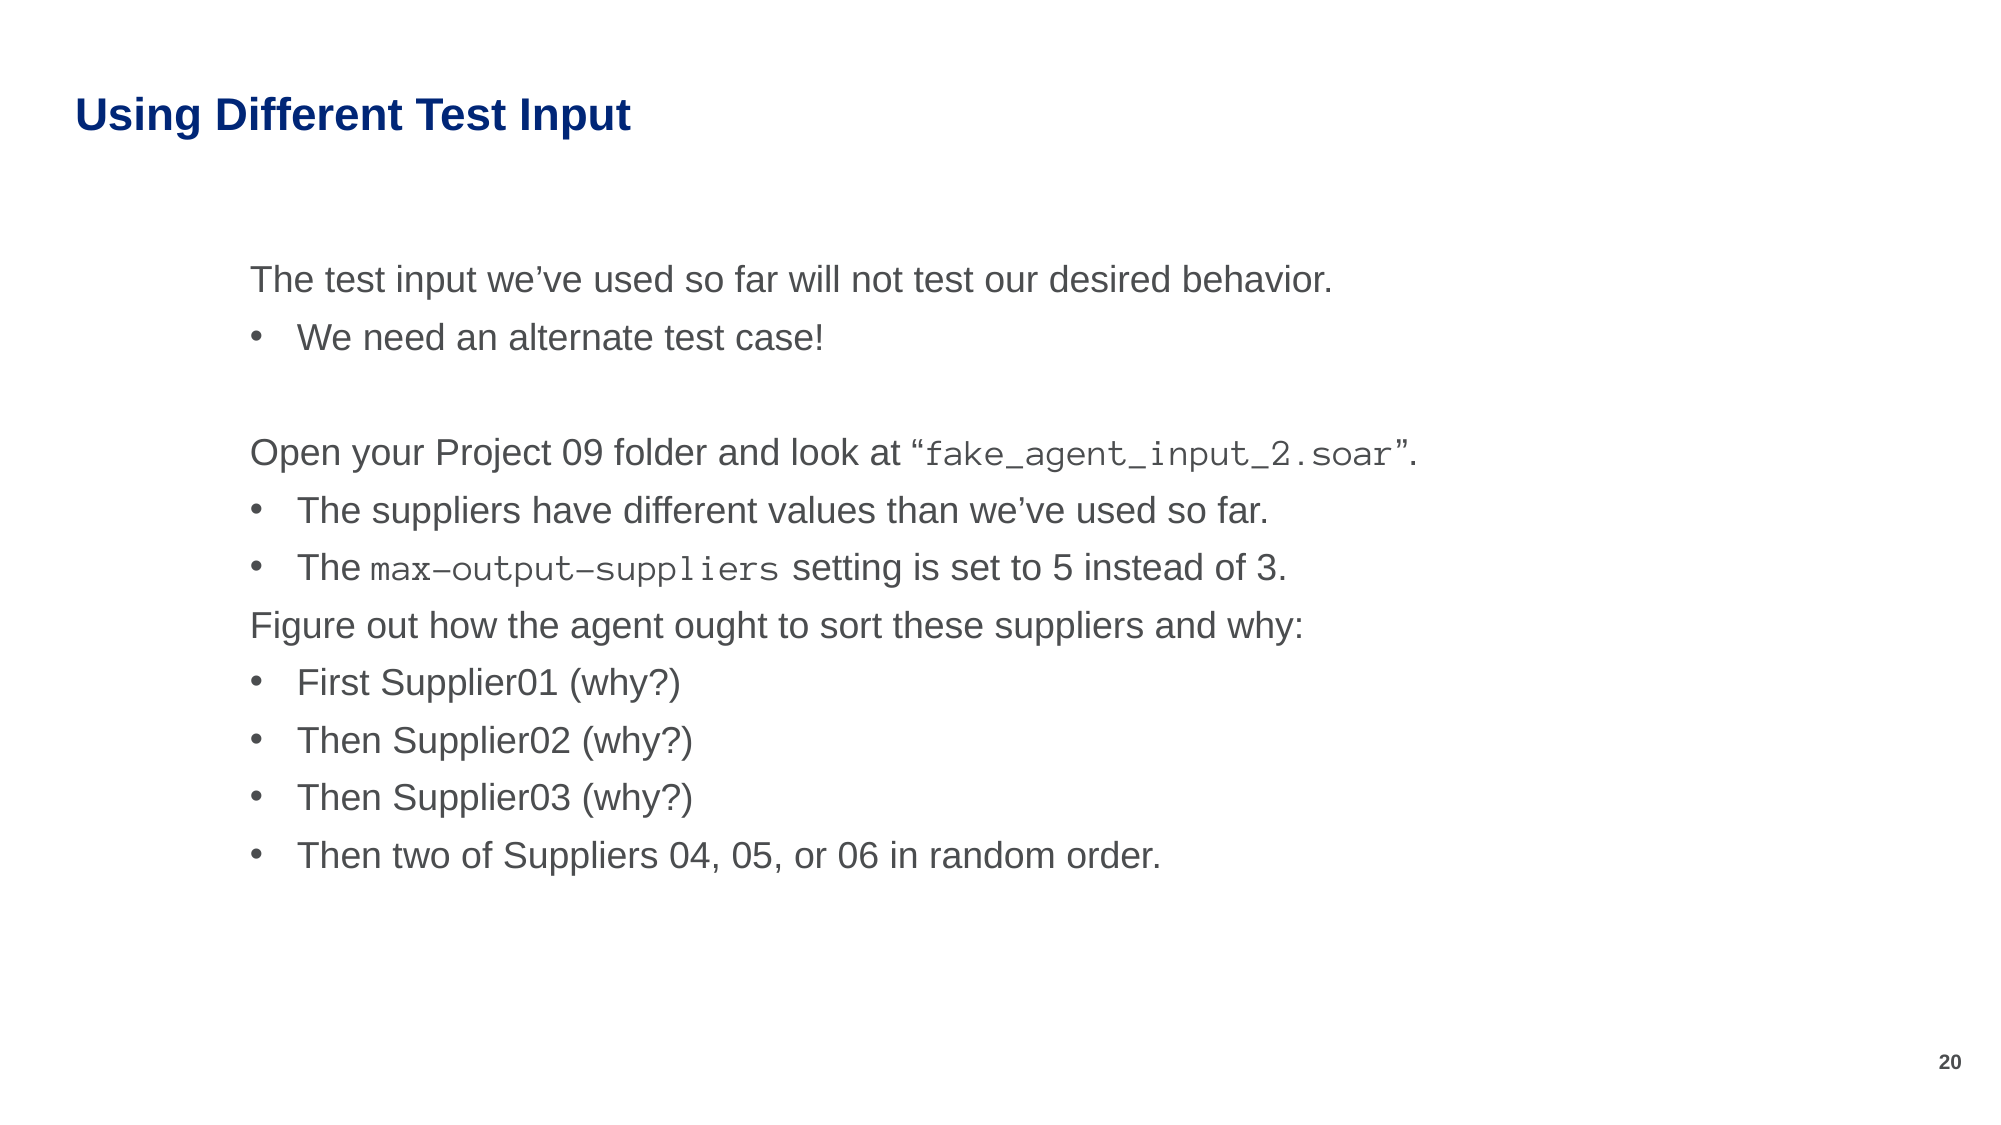

# Using Different Test Input
The test input we’ve used so far will not test our desired behavior.
We need an alternate test case!

Open your Project 09 folder and look at “fake_agent_input_2.soar”.
The suppliers have different values than we’ve used so far.
The max-output-suppliers setting is set to 5 instead of 3.
Figure out how the agent ought to sort these suppliers and why:
First Supplier01 (why?)
Then Supplier02 (why?)
Then Supplier03 (why?)
Then two of Suppliers 04, 05, or 06 in random order.